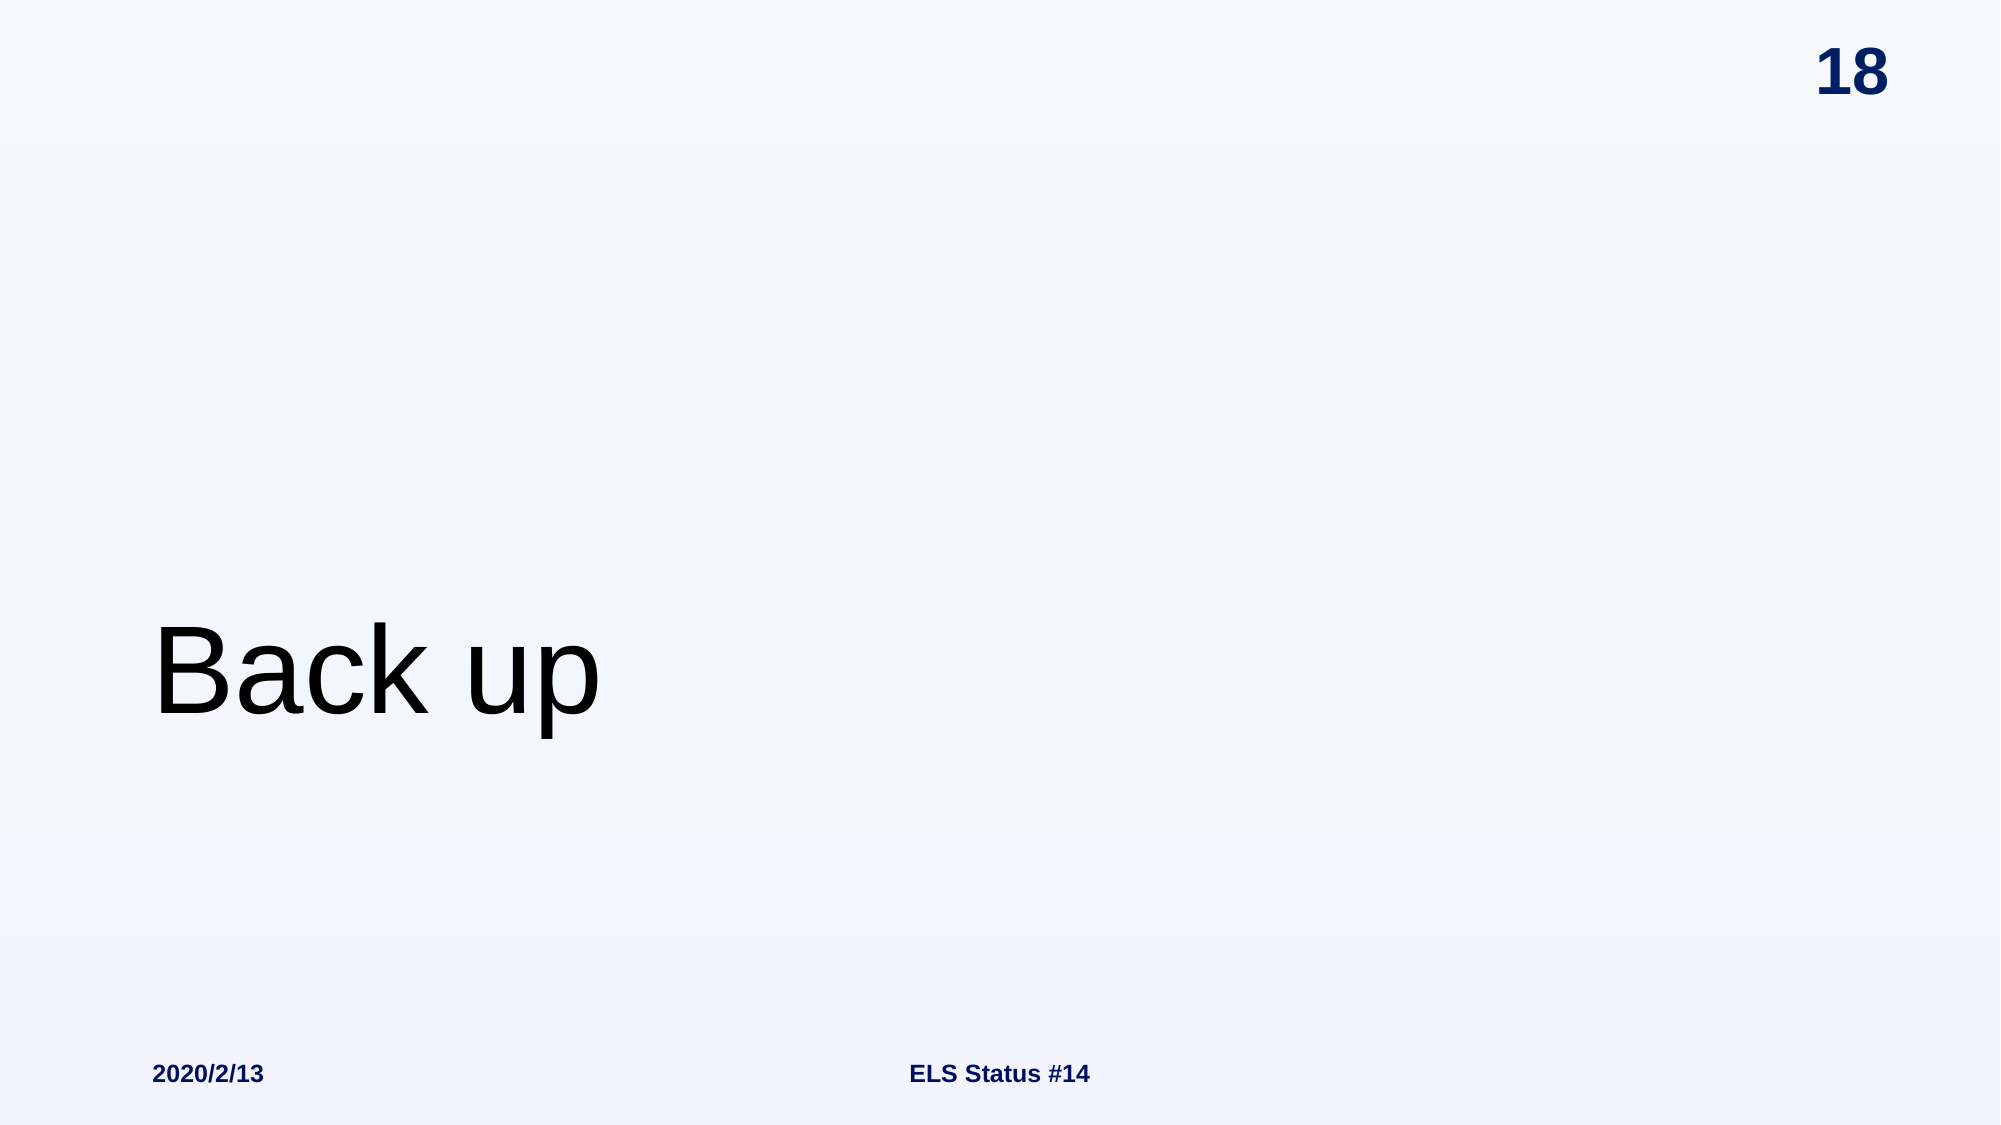

# Back up

2020/2/13
ELS Status #14